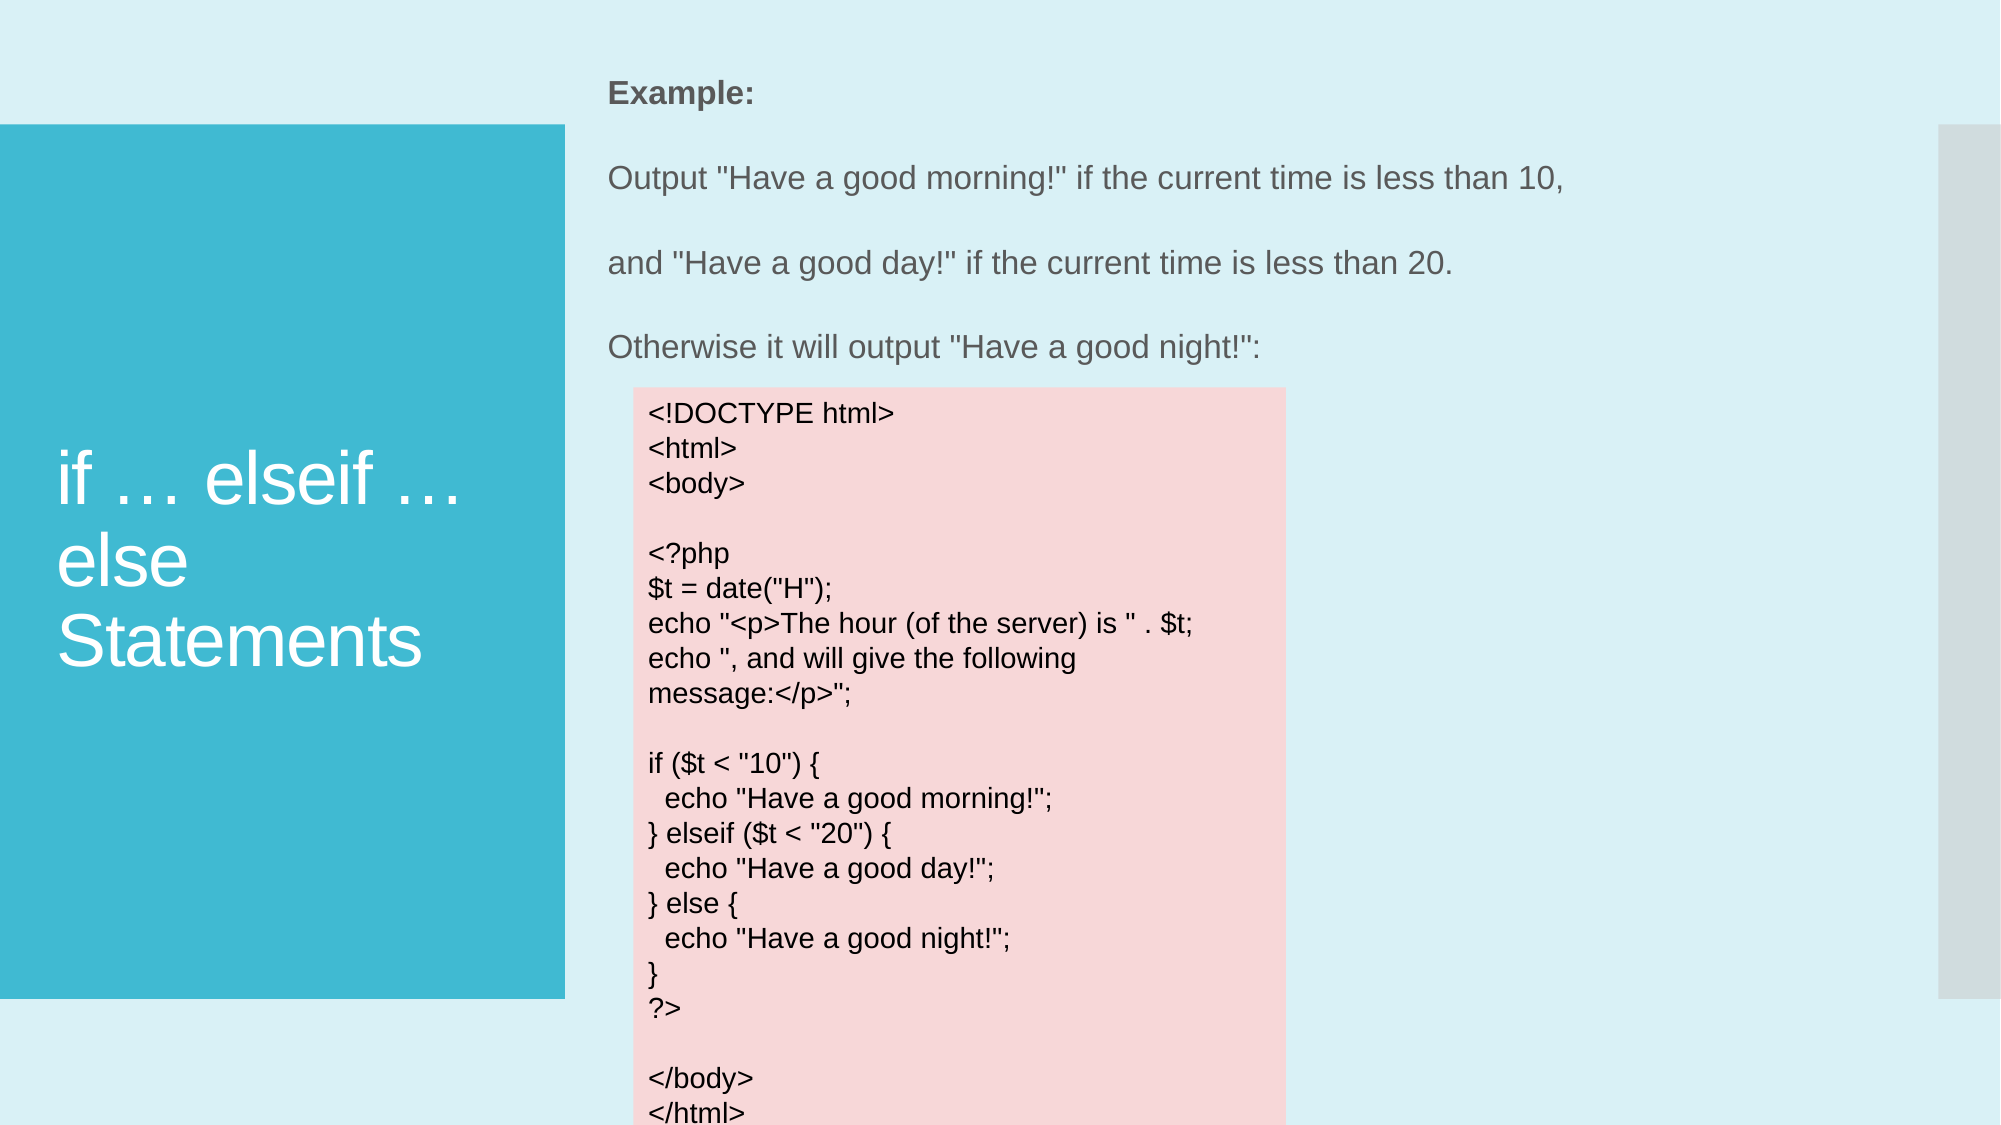

Example:
Output "Have a good morning!" if the current time is less than 10,
and "Have a good day!" if the current time is less than 20.
Otherwise it will output "Have a good night!":
# if … elseif … else Statements
<!DOCTYPE html>
<html>
<body>

<?php
$t = date("H");
echo "<p>The hour (of the server) is " . $t;
echo ", and will give the following message:</p>";

if ($t < "10") {
  echo "Have a good morning!";
} elseif ($t < "20") {
  echo "Have a good day!";
} else {
  echo "Have a good night!";
}
?>

</body>
</html>